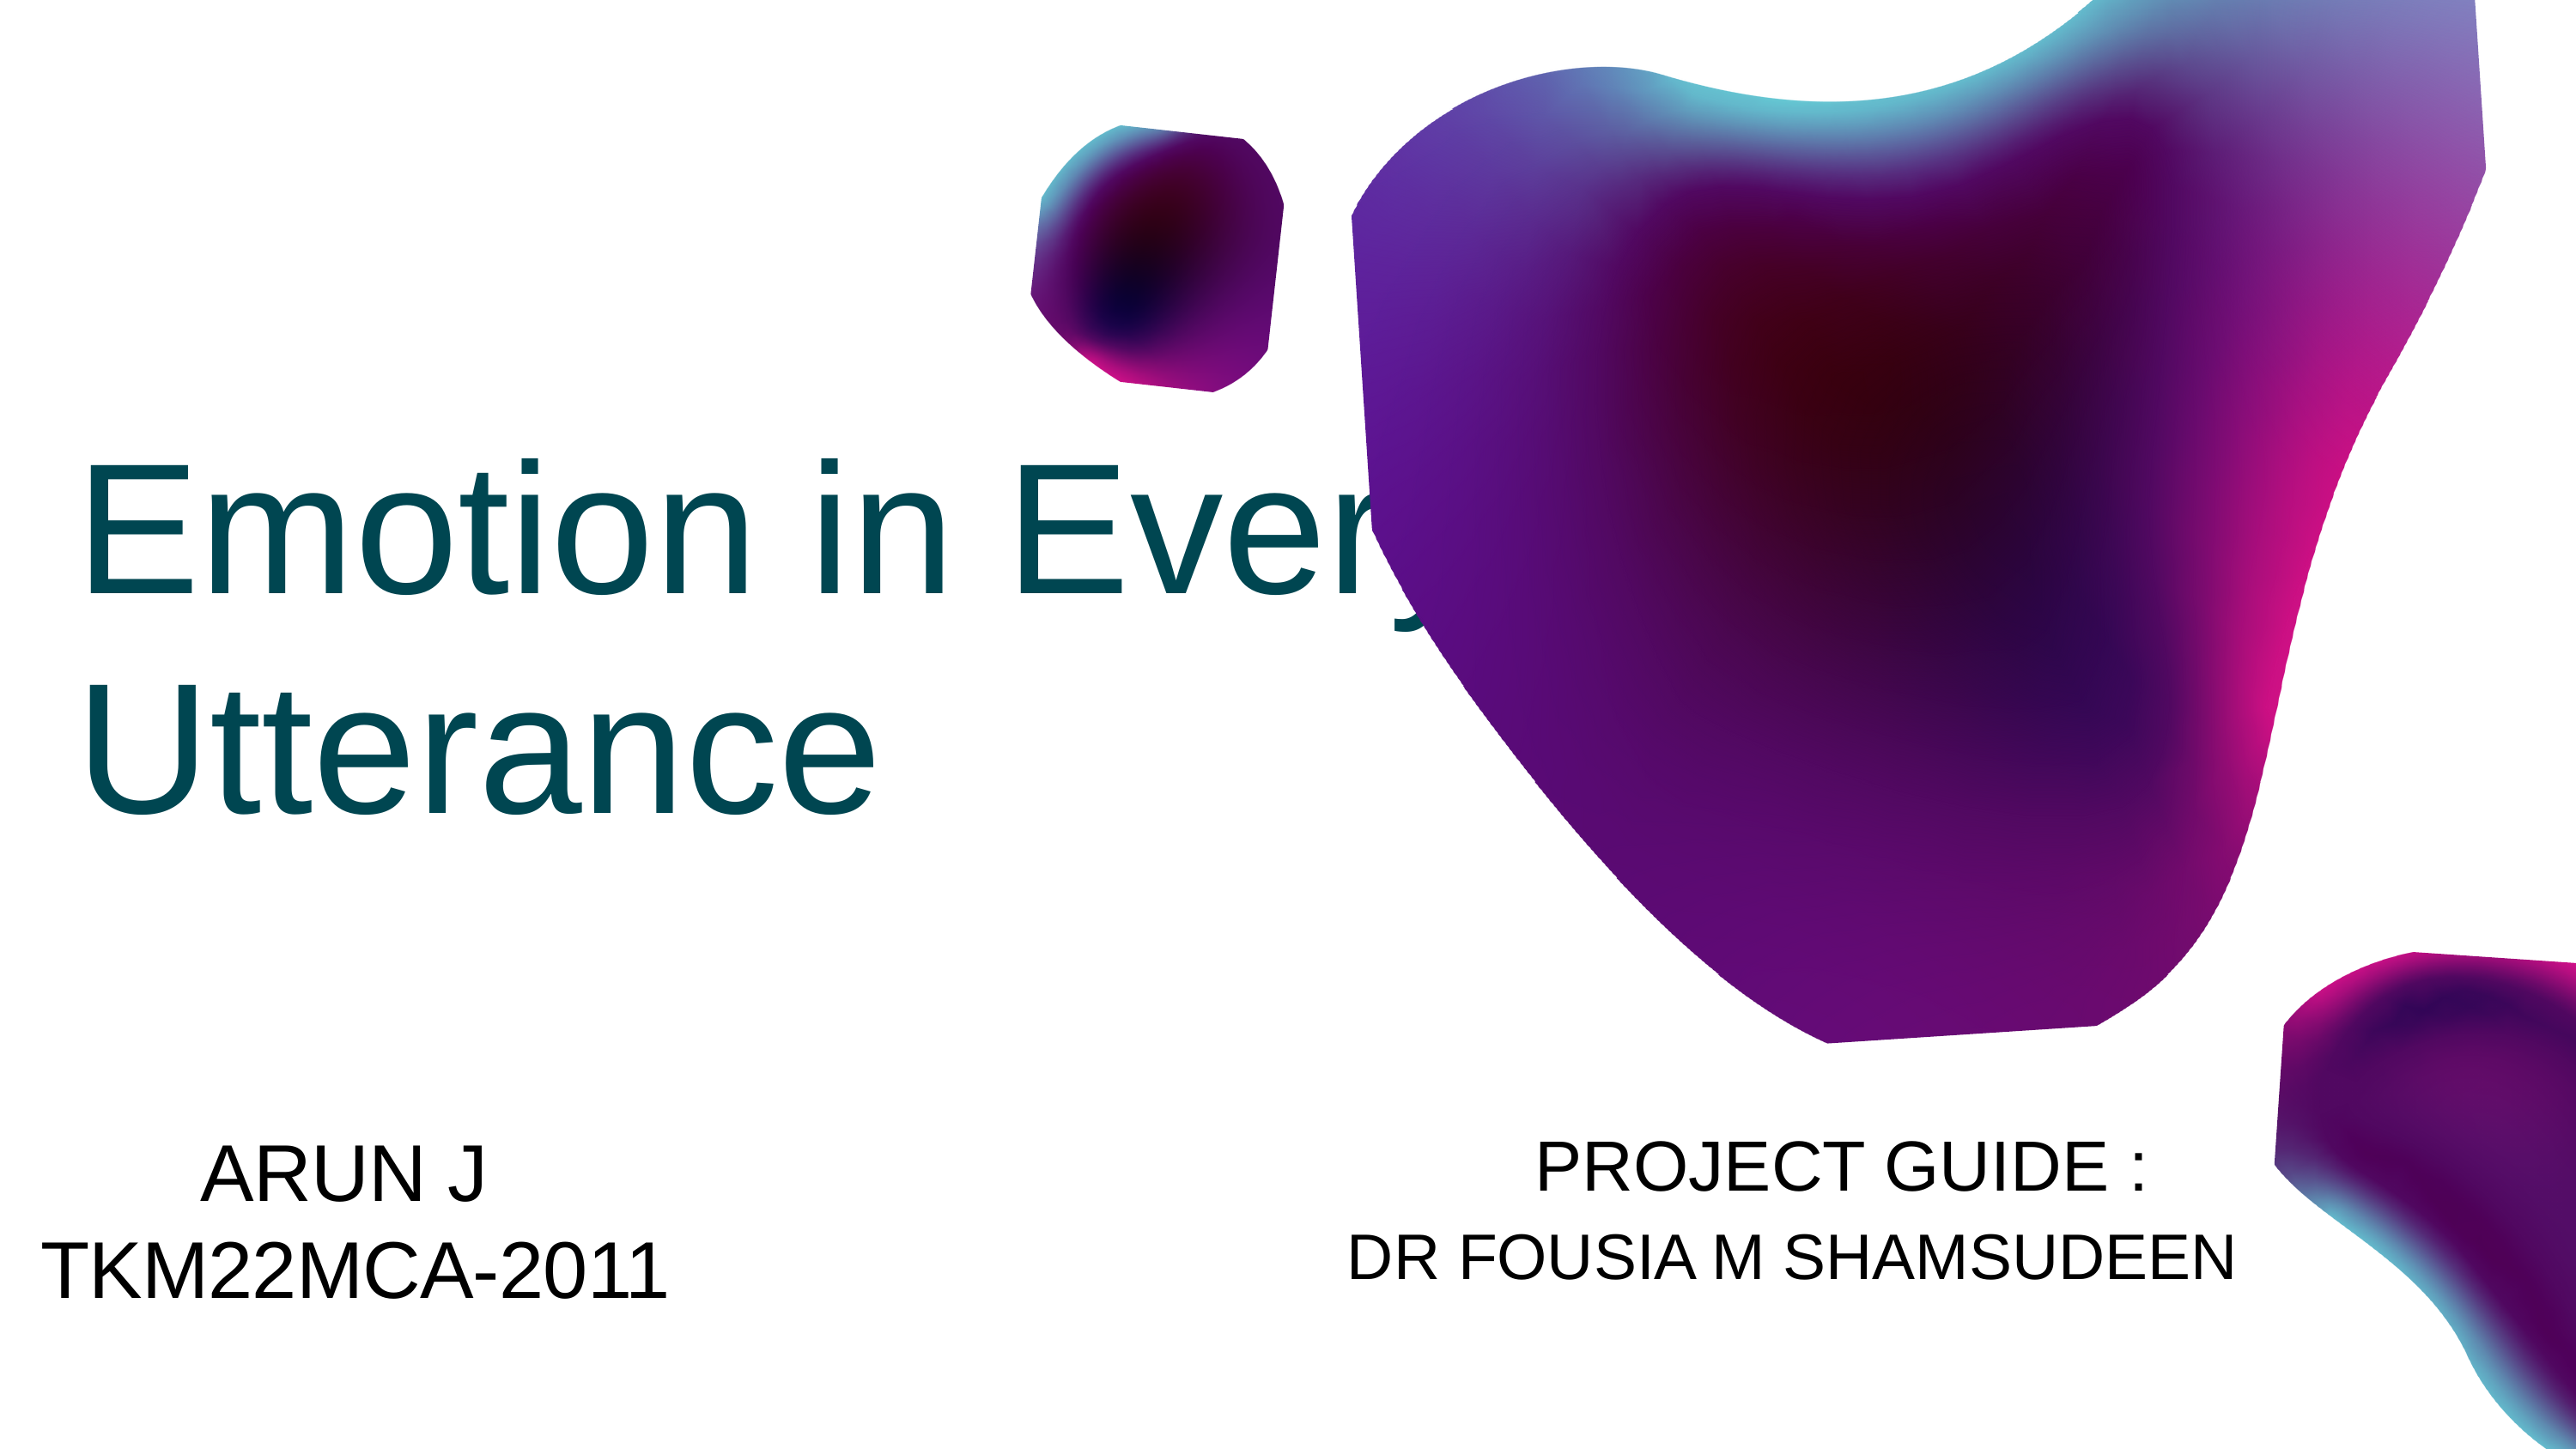

Emotion in Every Utterance

ARUN J
 TKM22MCA-2011

PROJECT GUIDE :
DR FOUSIA M SHAMSUDEEN